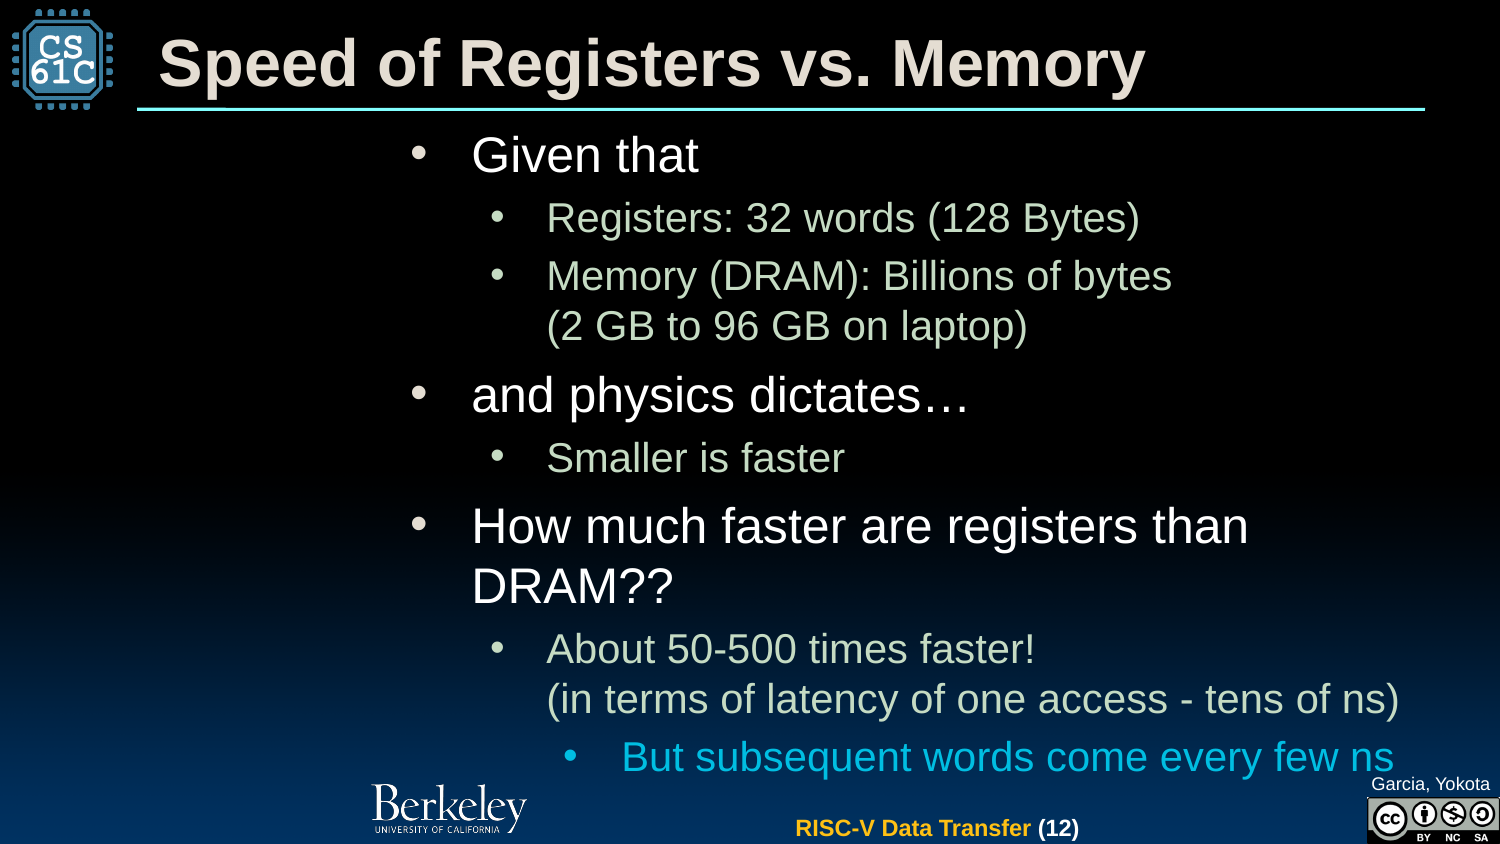

# Speed of Registers vs. Memory
Given that
Registers: 32 words (128 Bytes)
Memory (DRAM): Billions of bytes
(2 GB to 96 GB on laptop)
and physics dictates…
Smaller is faster
How much faster are registers than DRAM??
About 50-500 times faster!
(in terms of latency of one access - tens of ns)
But subsequent words come every few ns